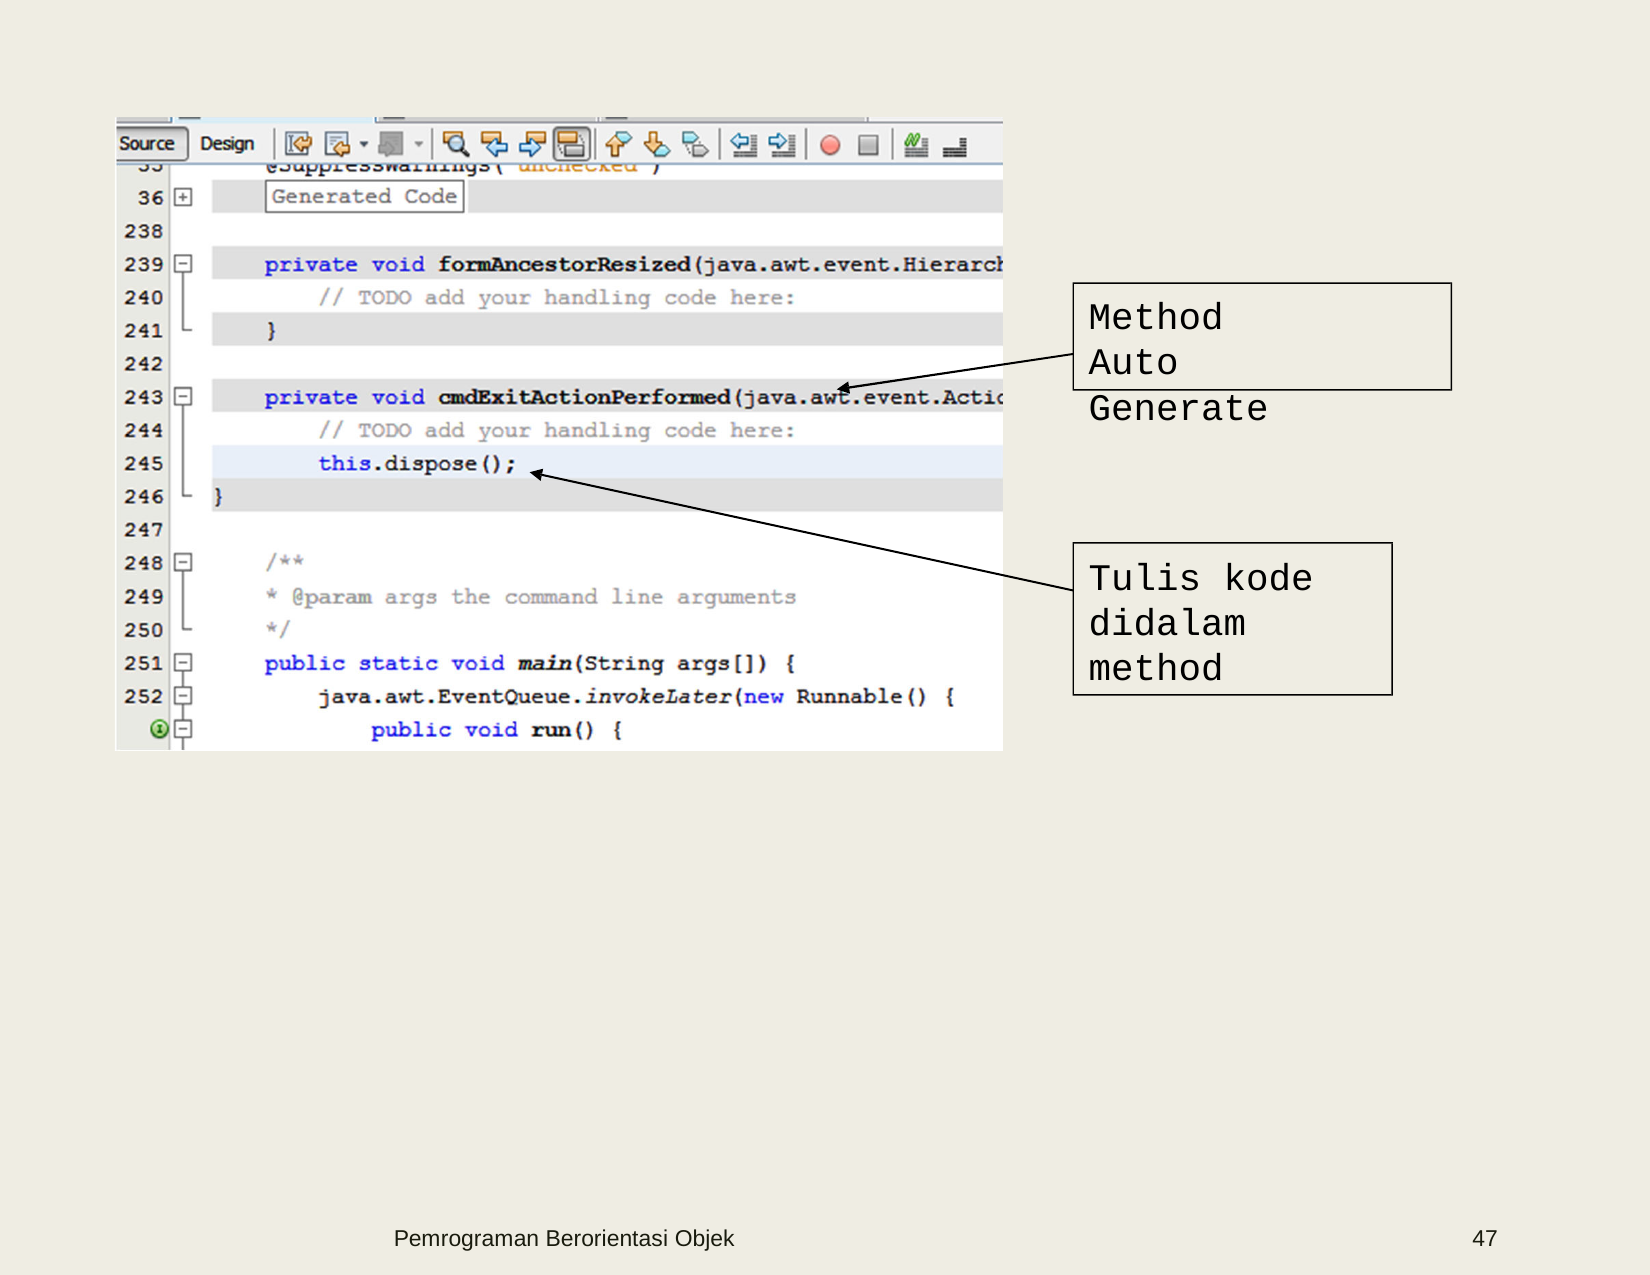

Method	Auto Generate

Tulis kode didalam method
Pemrograman Berorientasi Objek
47